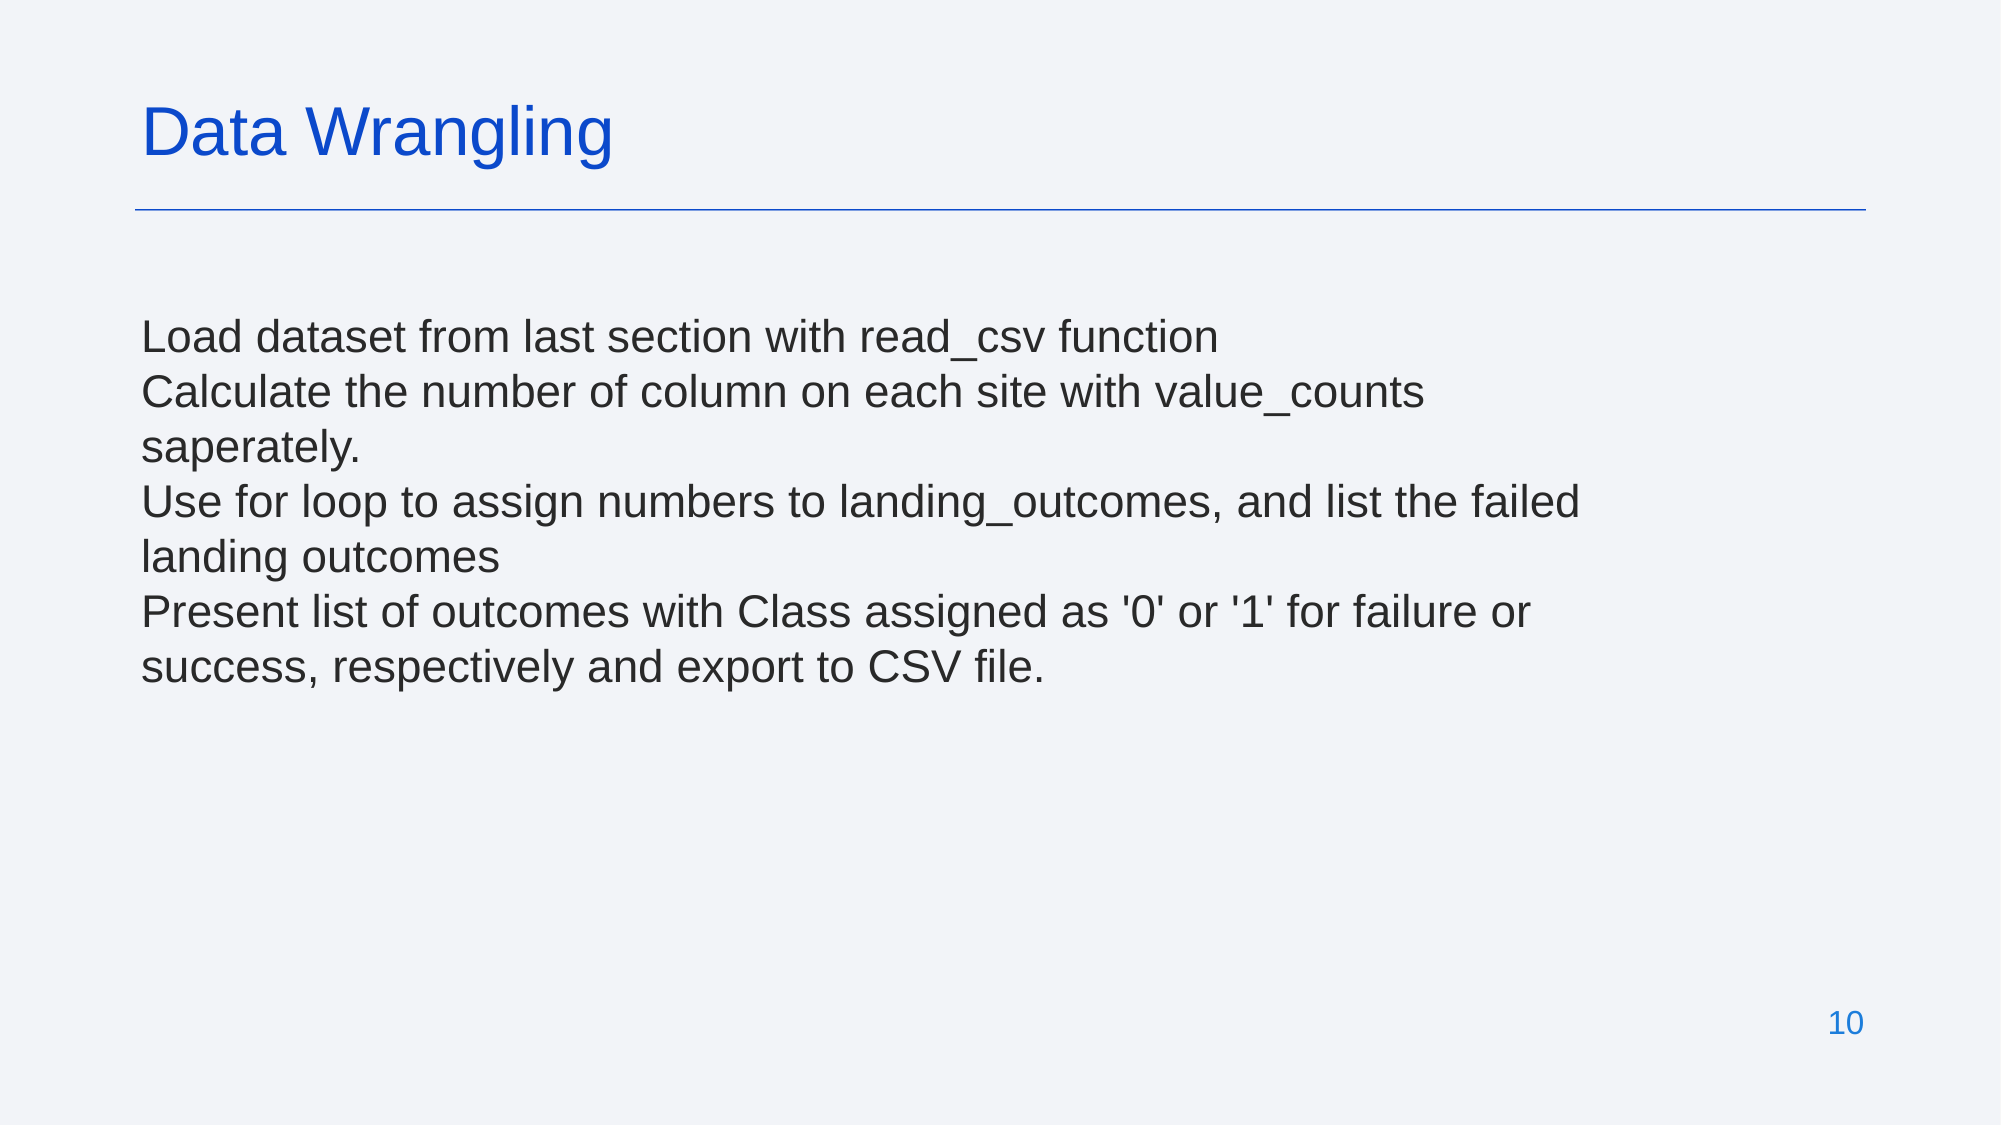

Data Wrangling
Load dataset from last section with read_csv function
Calculate the number of column on each site with value_counts saperately.
Use for loop to assign numbers to landing_outcomes, and list the failed landing outcomes
Present list of outcomes with Class assigned as '0' or '1' for failure or success, respectively and export to CSV file.

10